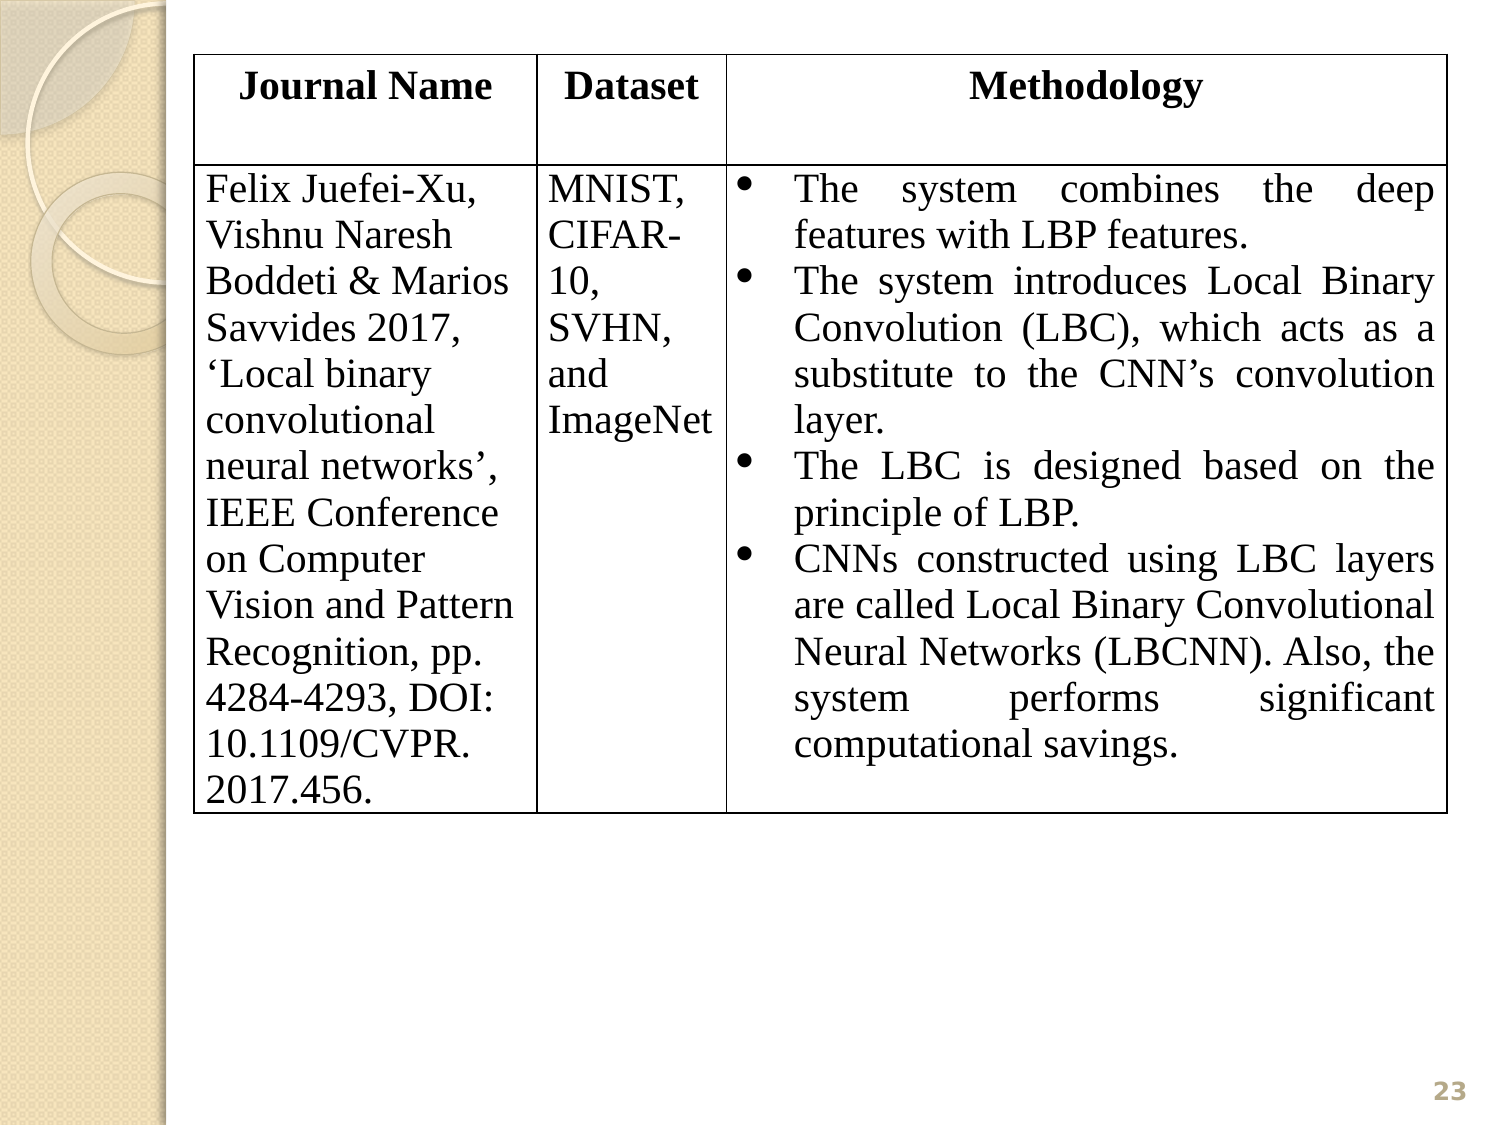

| Journal Name | Dataset | Methodology |
| --- | --- | --- |
| Felix Juefei-Xu, Vishnu Naresh Boddeti & Marios Savvides 2017, ‘Local binary convolutional neural networks’, IEEE Conference on Computer Vision and Pattern Recognition, pp. 4284-4293, DOI: 10.1109/CVPR. 2017.456. | MNIST, CIFAR-10, SVHN, and ImageNet | The system combines the deep features with LBP features. The system introduces Local Binary Convolution (LBC), which acts as a substitute to the CNN’s convolution layer. The LBC is designed based on the principle of LBP. CNNs constructed using LBC layers are called Local Binary Convolutional Neural Networks (LBCNN). Also, the system performs significant computational savings. |
23